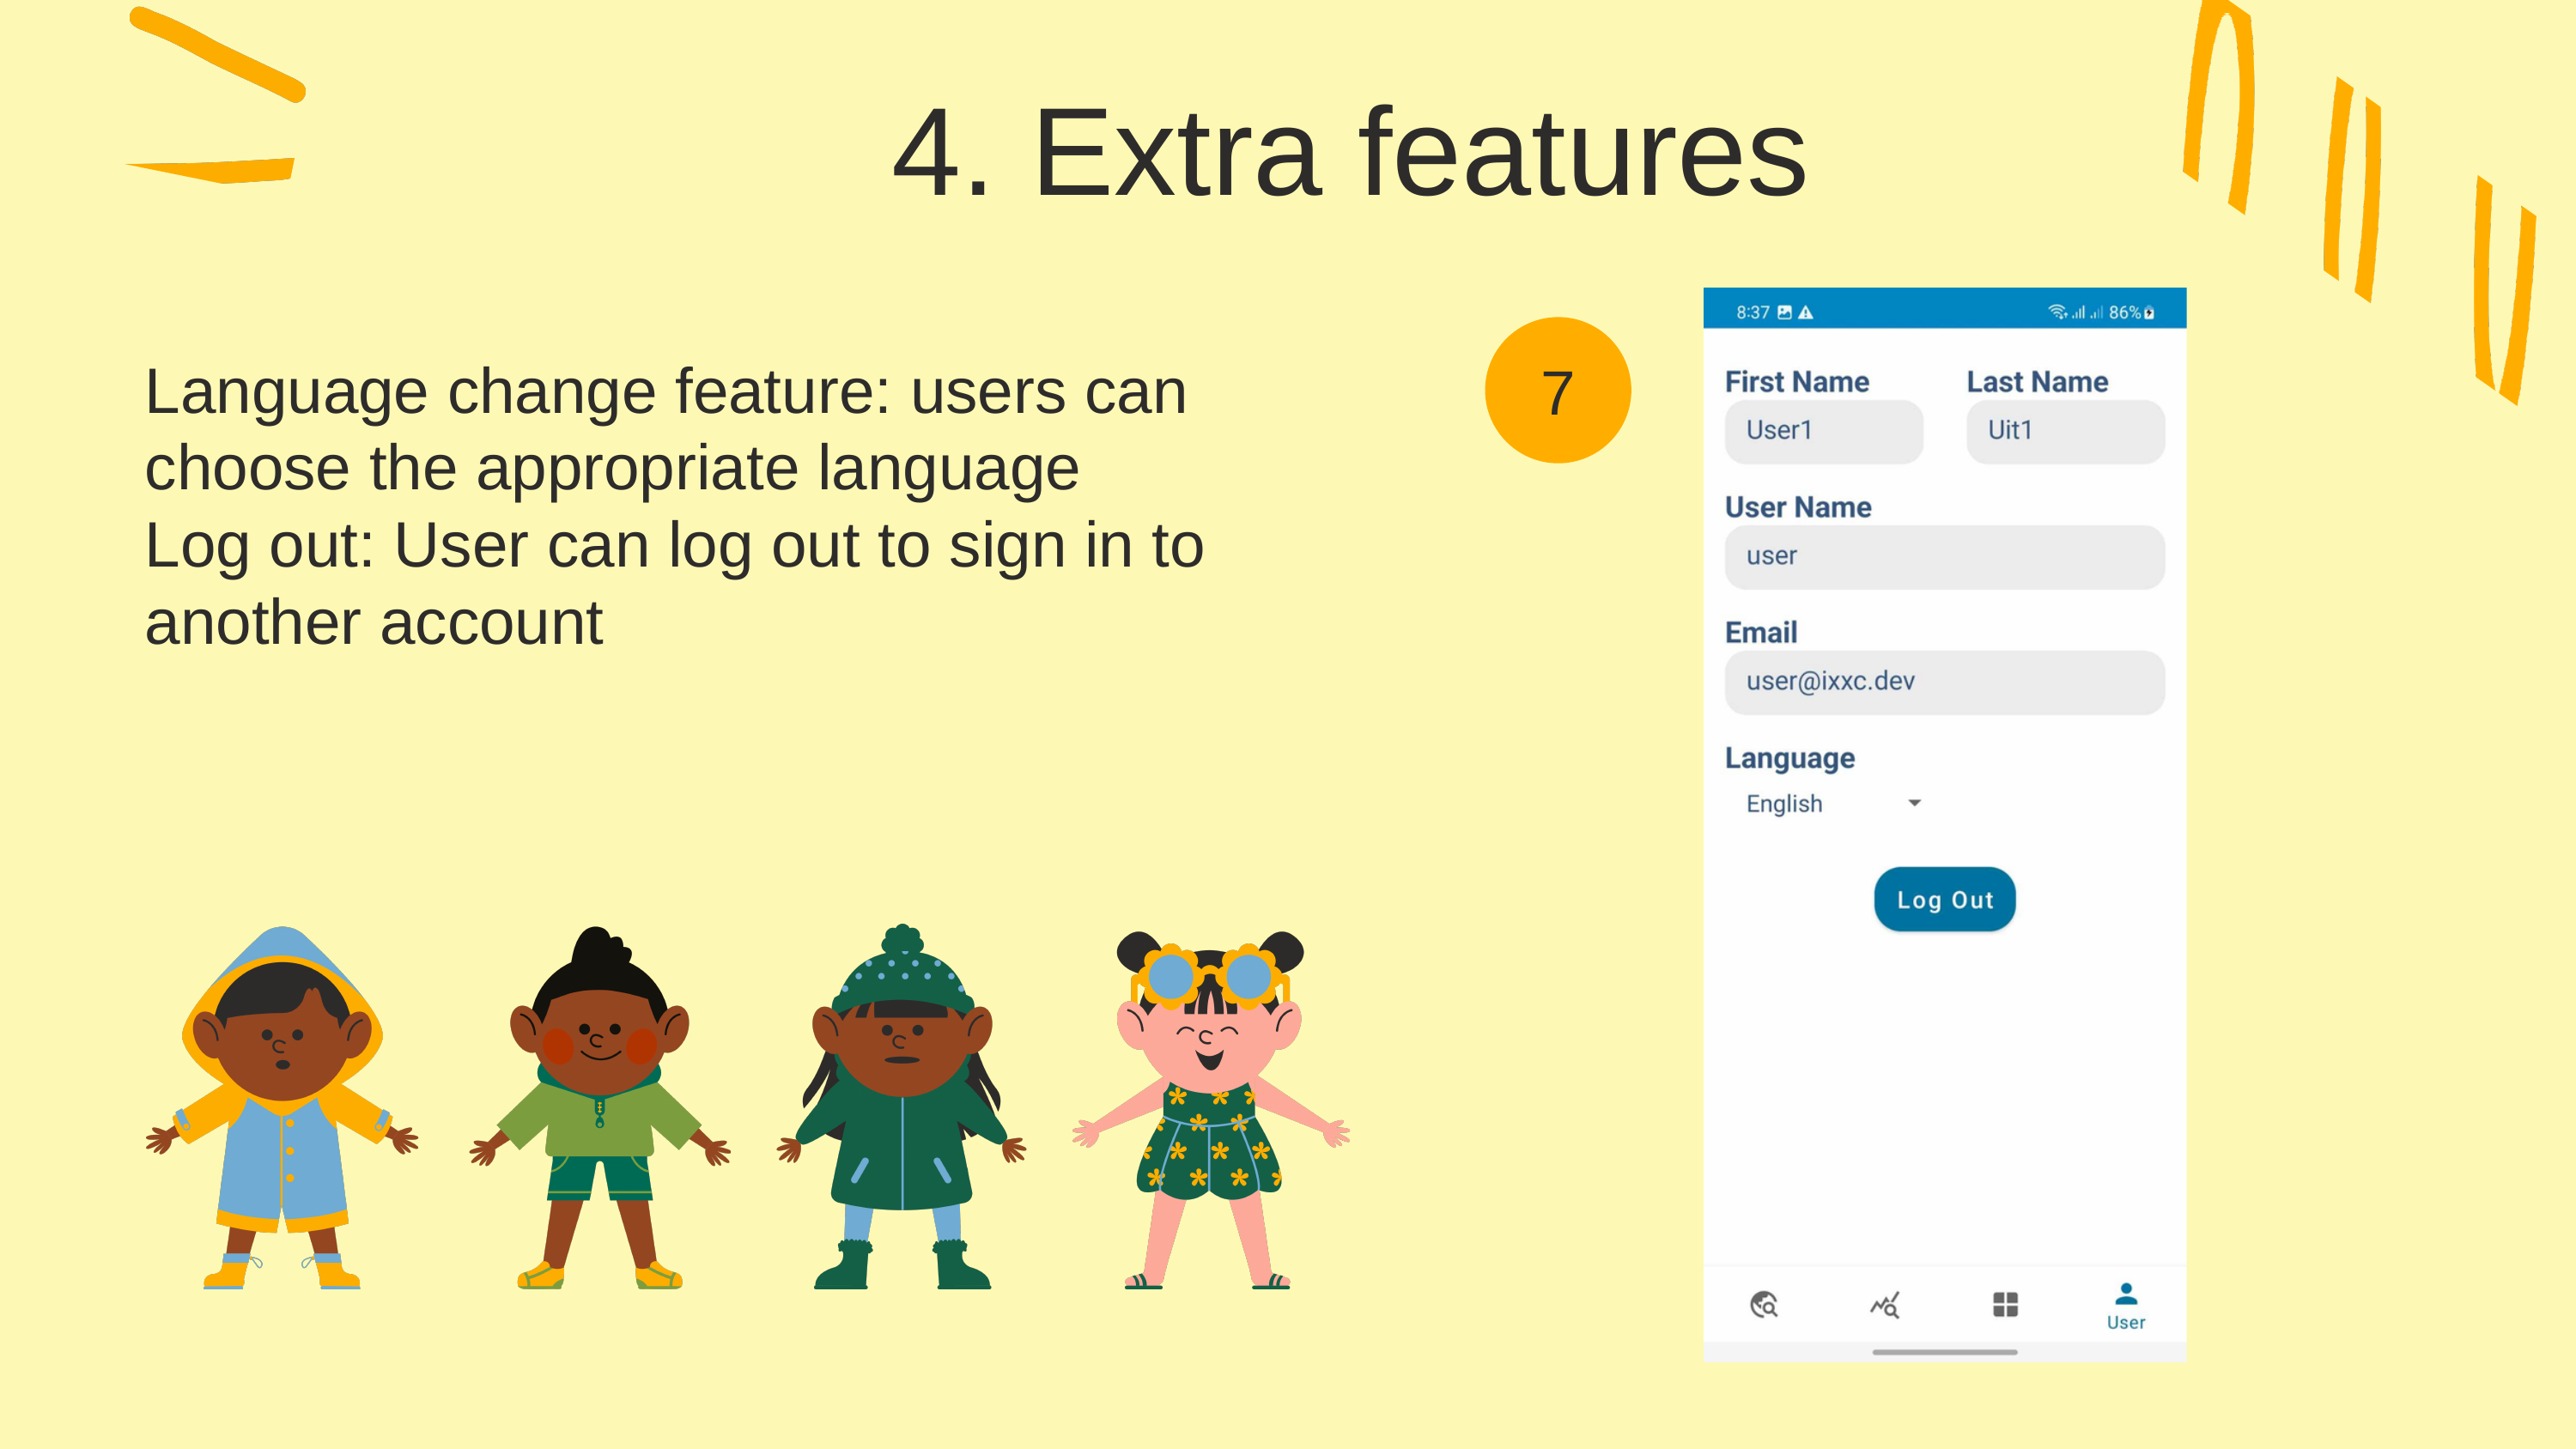

4. Extra features

7
Language change feature: users can choose the appropriate language
Log out: User can log out to sign in to another account